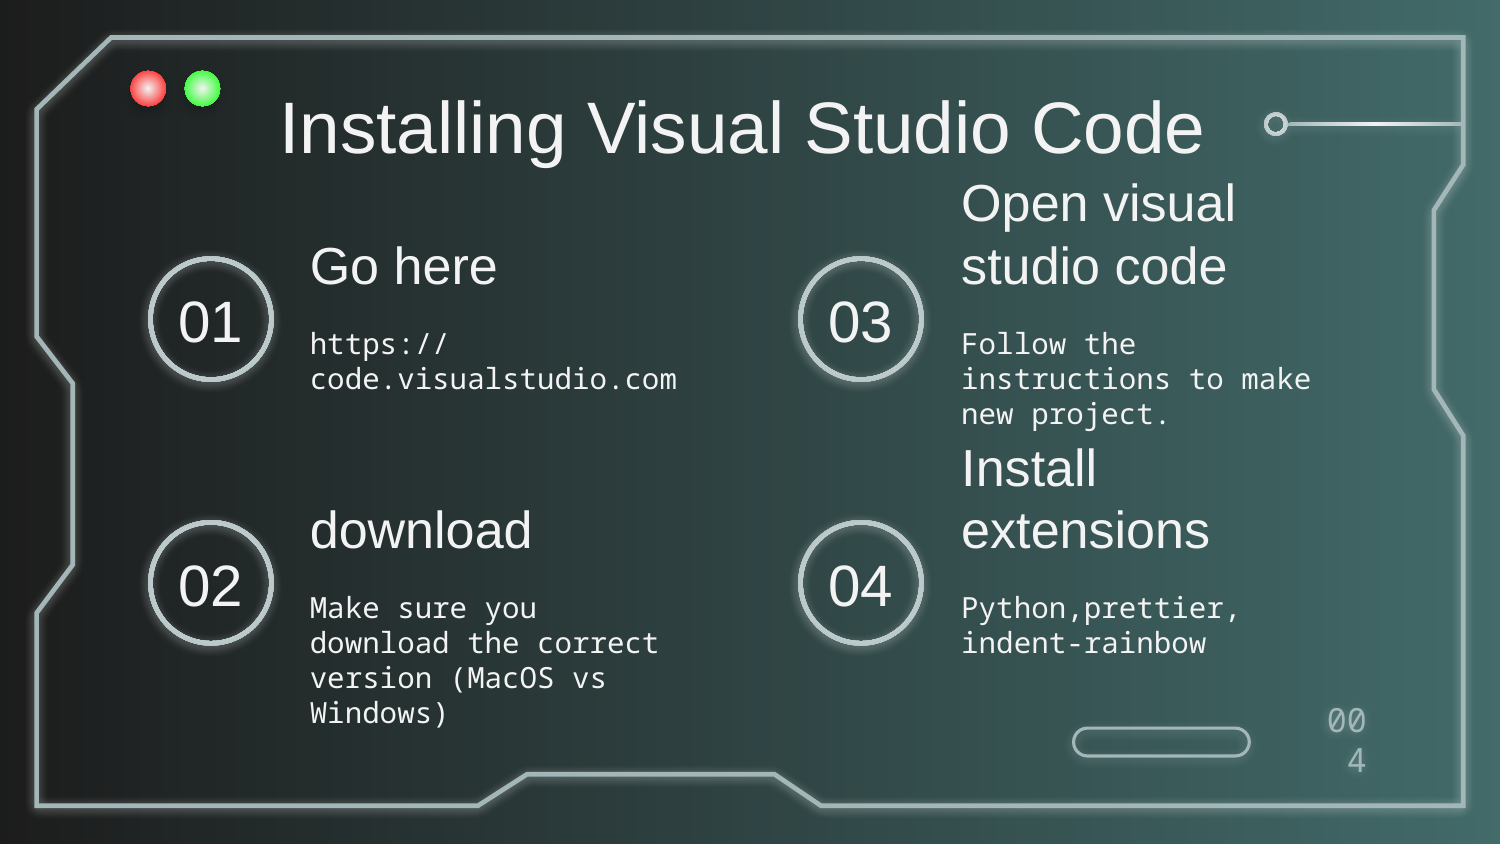

Installing Visual Studio Code

Open visual studio code
# Go here

01
03
https://code.visualstudio.com
Follow the instructions to make new project.
download
Install extensions

02
04
Make sure you download the correct version (MacOS vs Windows)
Python,prettier, indent-rainbow
004